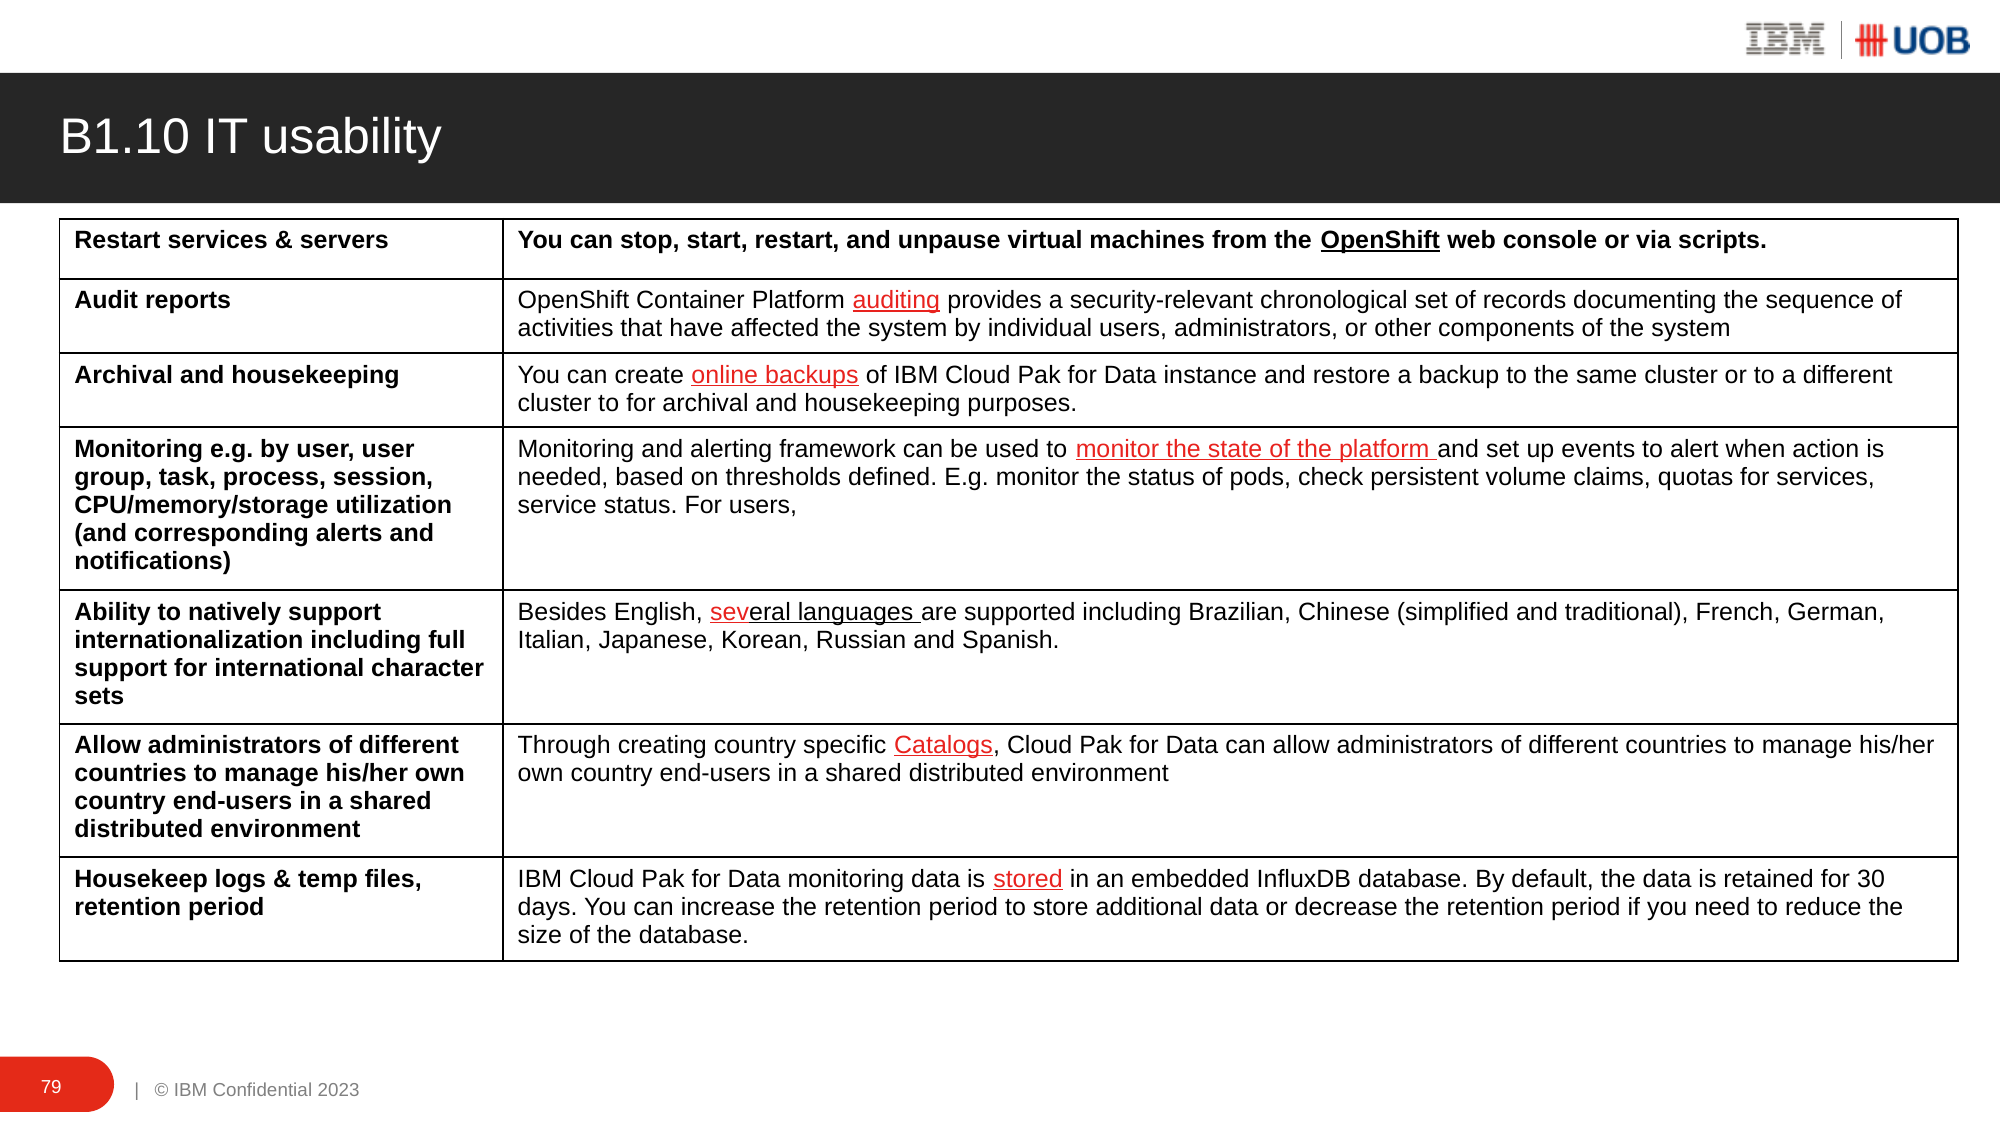

# B1.10 IT usability
| Restart services & servers | You can stop, start, restart, and unpause virtual machines from the OpenShift web console or via scripts. |
| --- | --- |
| Audit reports | OpenShift Container Platform auditing provides a security-relevant chronological set of records documenting the sequence of activities that have affected the system by individual users, administrators, or other components of the system |
| Archival and housekeeping | You can create online backups of IBM Cloud Pak for Data instance and restore a backup to the same cluster or to a different cluster to for archival and housekeeping purposes. |
| Monitoring e.g. by user, user group, task, process, session, CPU/memory/storage utilization (and corresponding alerts and notifications) | Monitoring and alerting framework can be used to monitor the state of the platform and set up events to alert when action is needed, based on thresholds defined. E.g. monitor the status of pods, check persistent volume claims, quotas for services, service status. For users, |
| Ability to natively support internationalization including full support for international character sets | Besides English, several languages are supported including Brazilian, Chinese (simplified and traditional), French, German, Italian, Japanese, Korean, Russian and Spanish. |
| Allow administrators of different countries to manage his/her own country end-users in a shared distributed environment | Through creating country specific Catalogs, Cloud Pak for Data can allow administrators of different countries to manage his/her own country end-users in a shared distributed environment |
| Housekeep logs & temp files, retention period | IBM Cloud Pak for Data monitoring data is stored in an embedded InfluxDB database. By default, the data is retained for 30 days. You can increase the retention period to store additional data or decrease the retention period if you need to reduce the size of the database. |